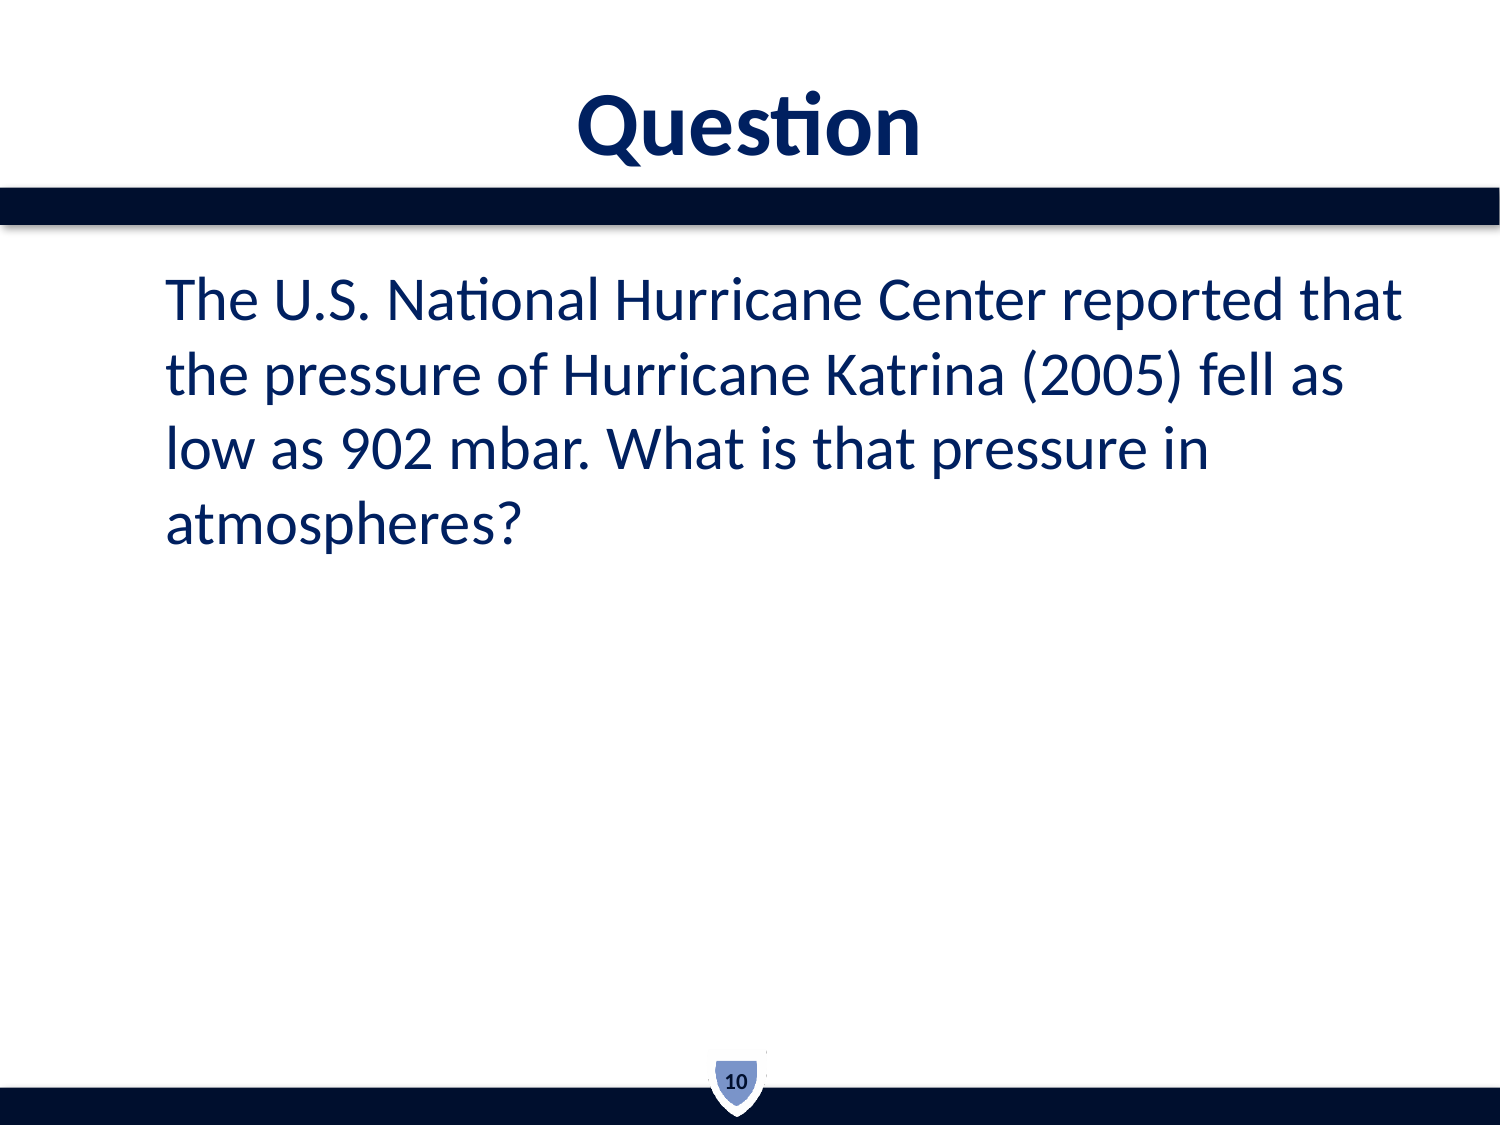

# Question
	The U.S. National Hurricane Center reported that the pressure of Hurricane Katrina (2005) fell as low as 902 mbar. What is that pressure in atmospheres?
10